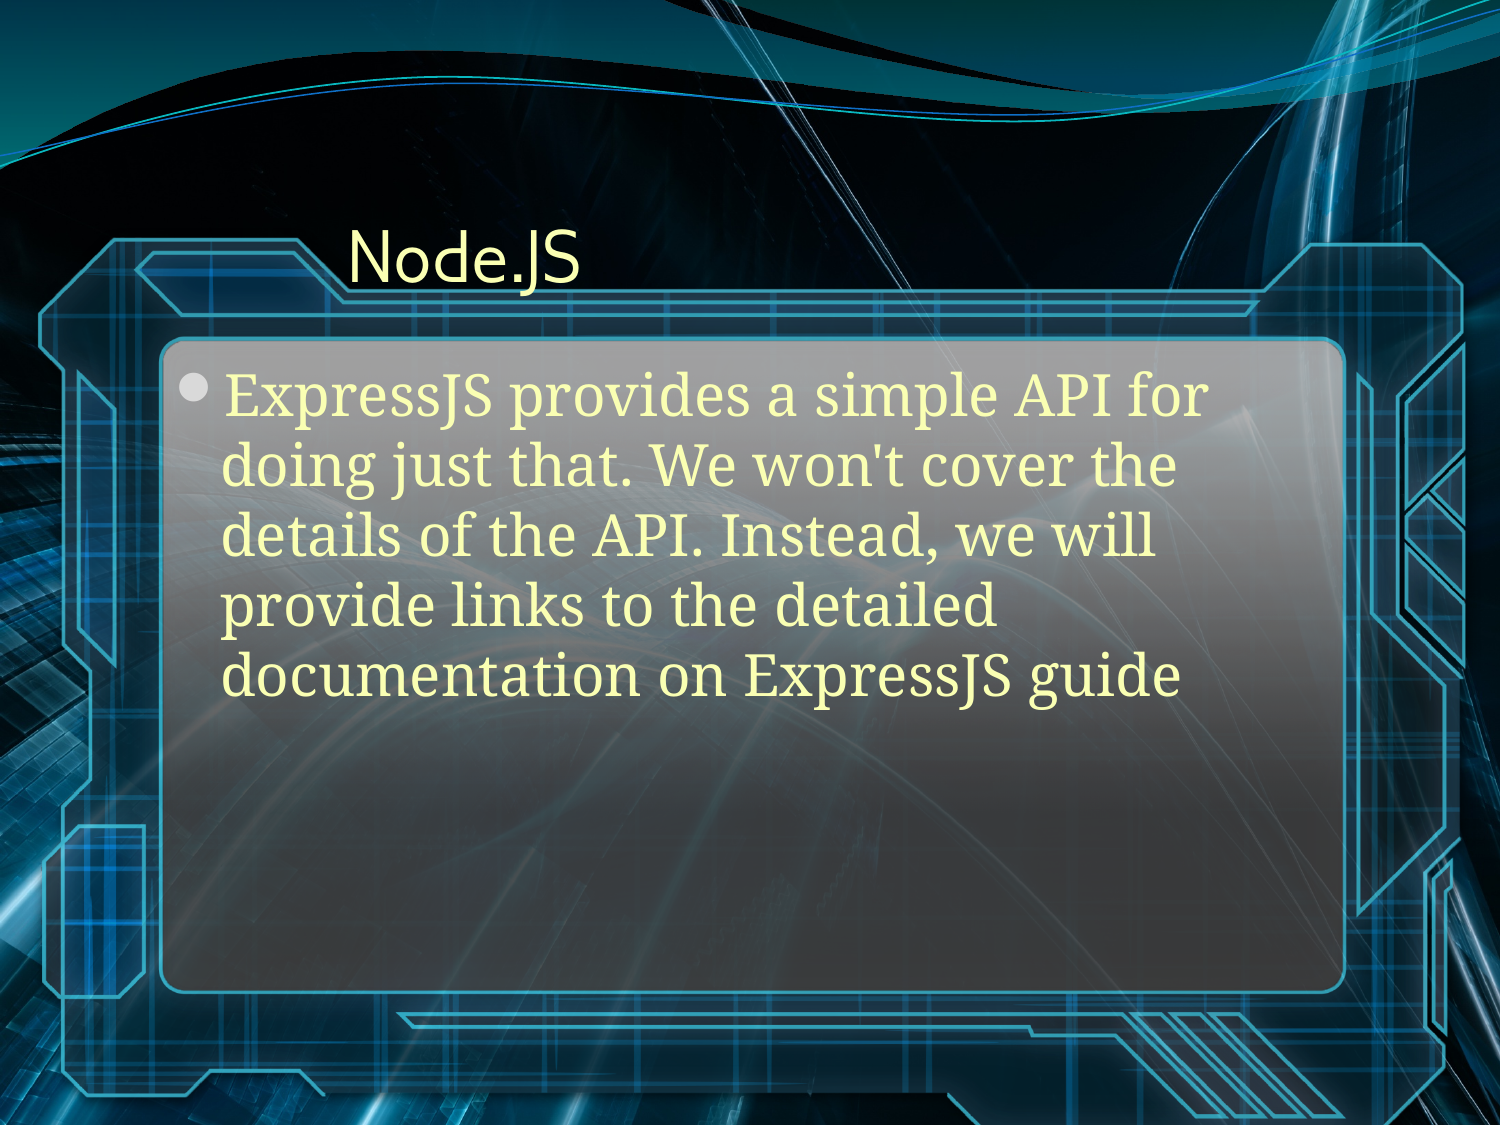

# Node.JS
ExpressJS provides a simple API for doing just that. We won't cover the details of the API. Instead, we will provide links to the detailed documentation on ExpressJS guide